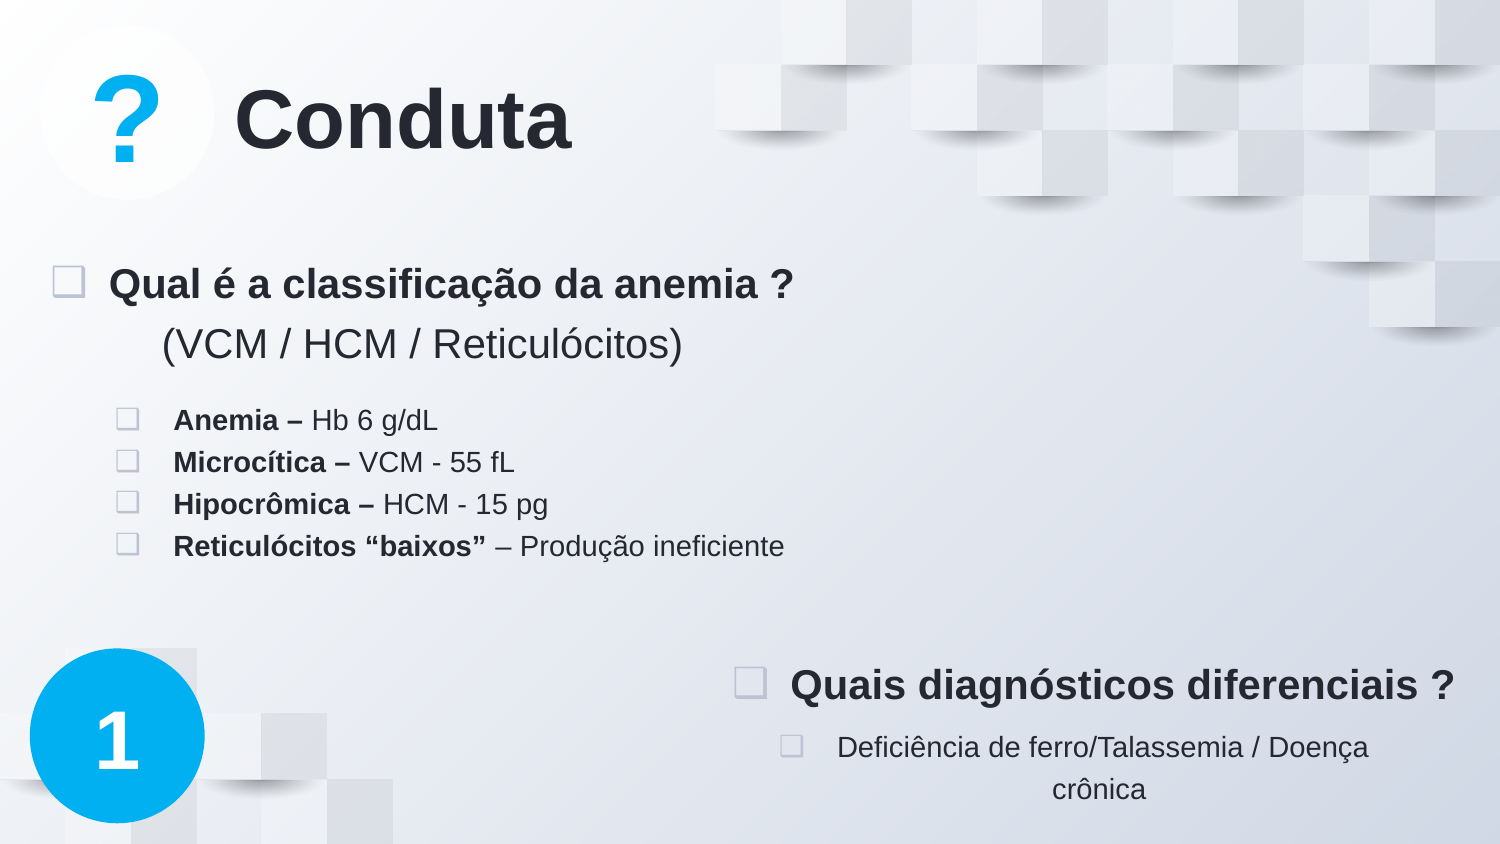

?
# Conduta
Qual é a classificação da anemia ?
(VCM / HCM / Reticulócitos)
Anemia – Hb 6 g/dL
Microcítica – VCM - 55 fL
Hipocrômica – HCM - 15 pg
Reticulócitos “baixos” – Produção ineficiente
1
Quais diagnósticos diferenciais ?
Deficiência de ferro/Talassemia / Doença crônica